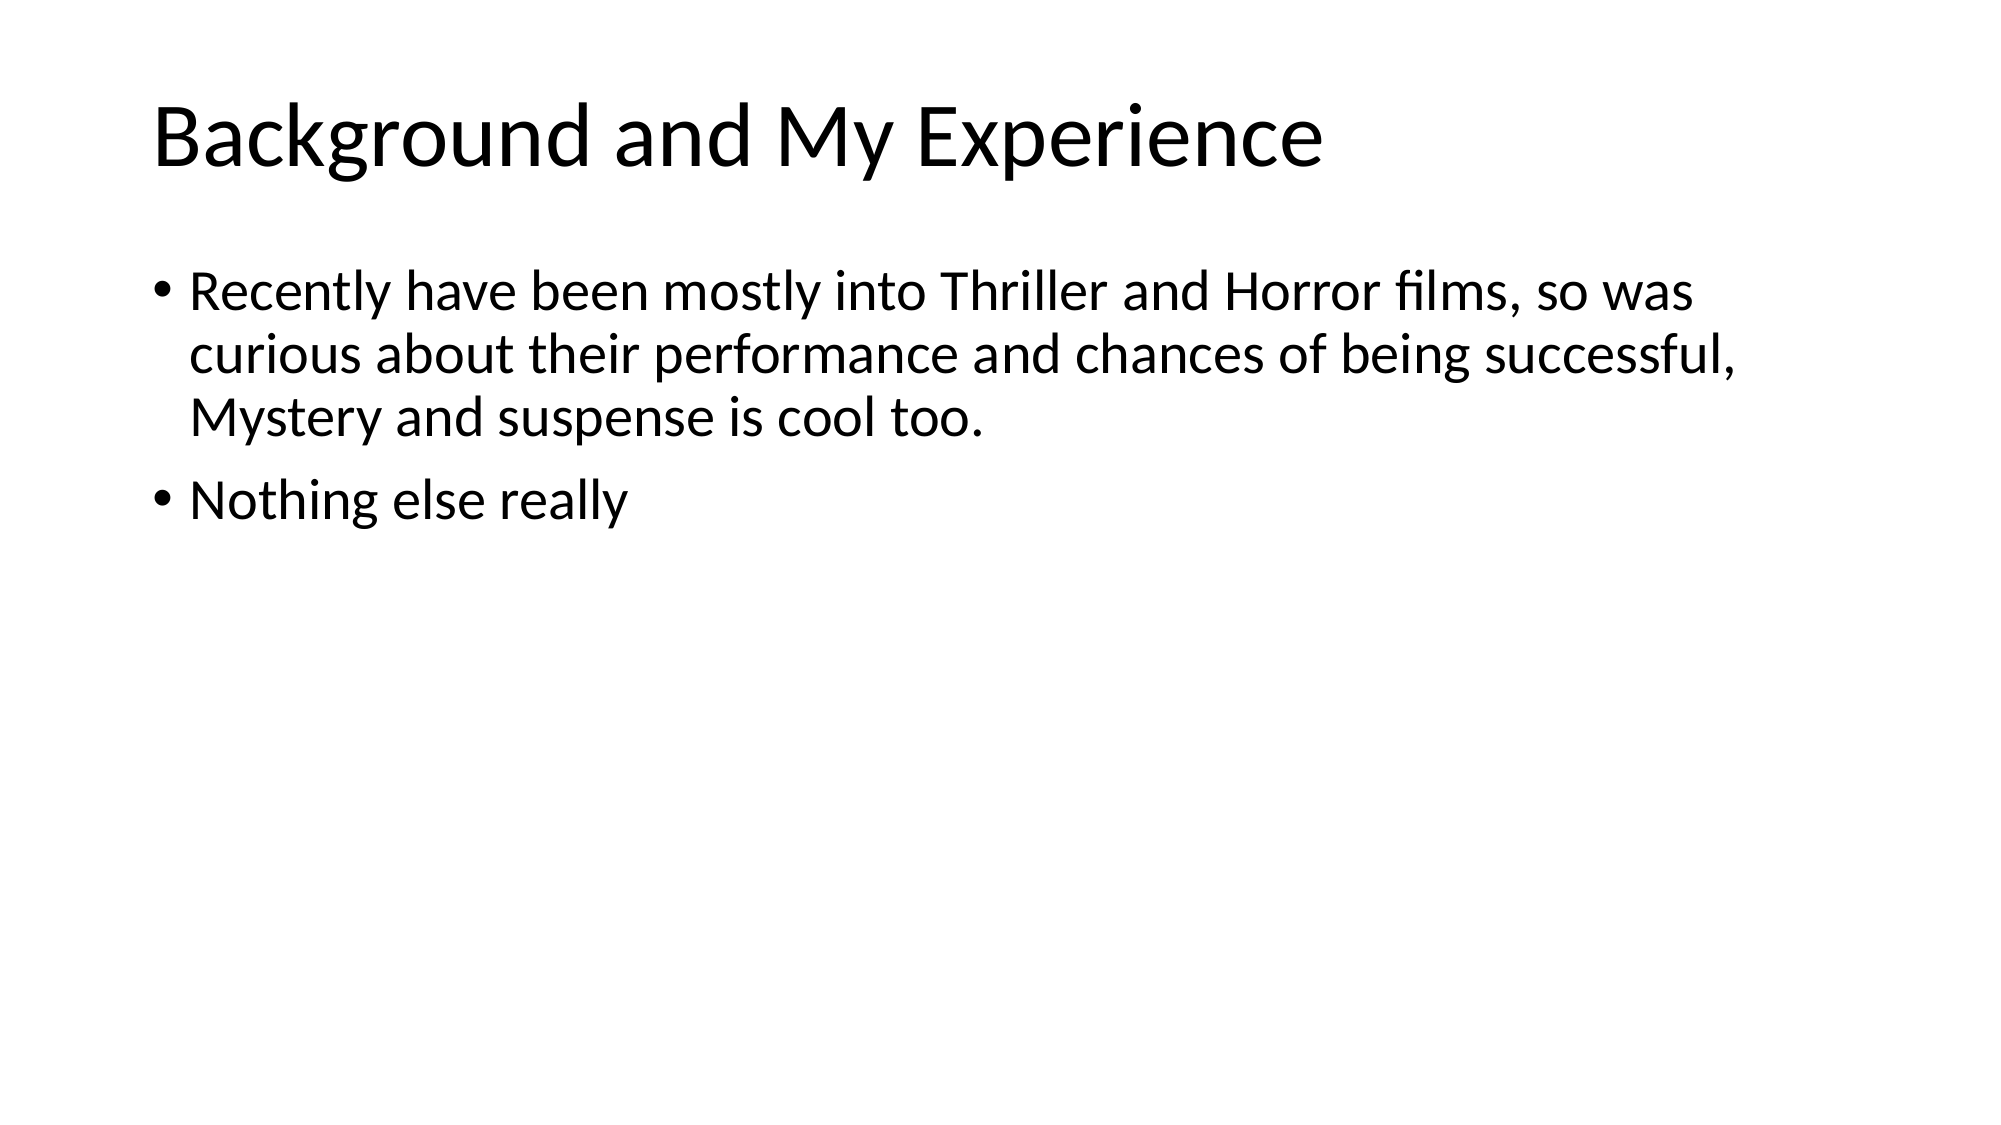

# Background and My Experience
Recently have been mostly into Thriller and Horror films, so was curious about their performance and chances of being successful, Mystery and suspense is cool too.
Nothing else really